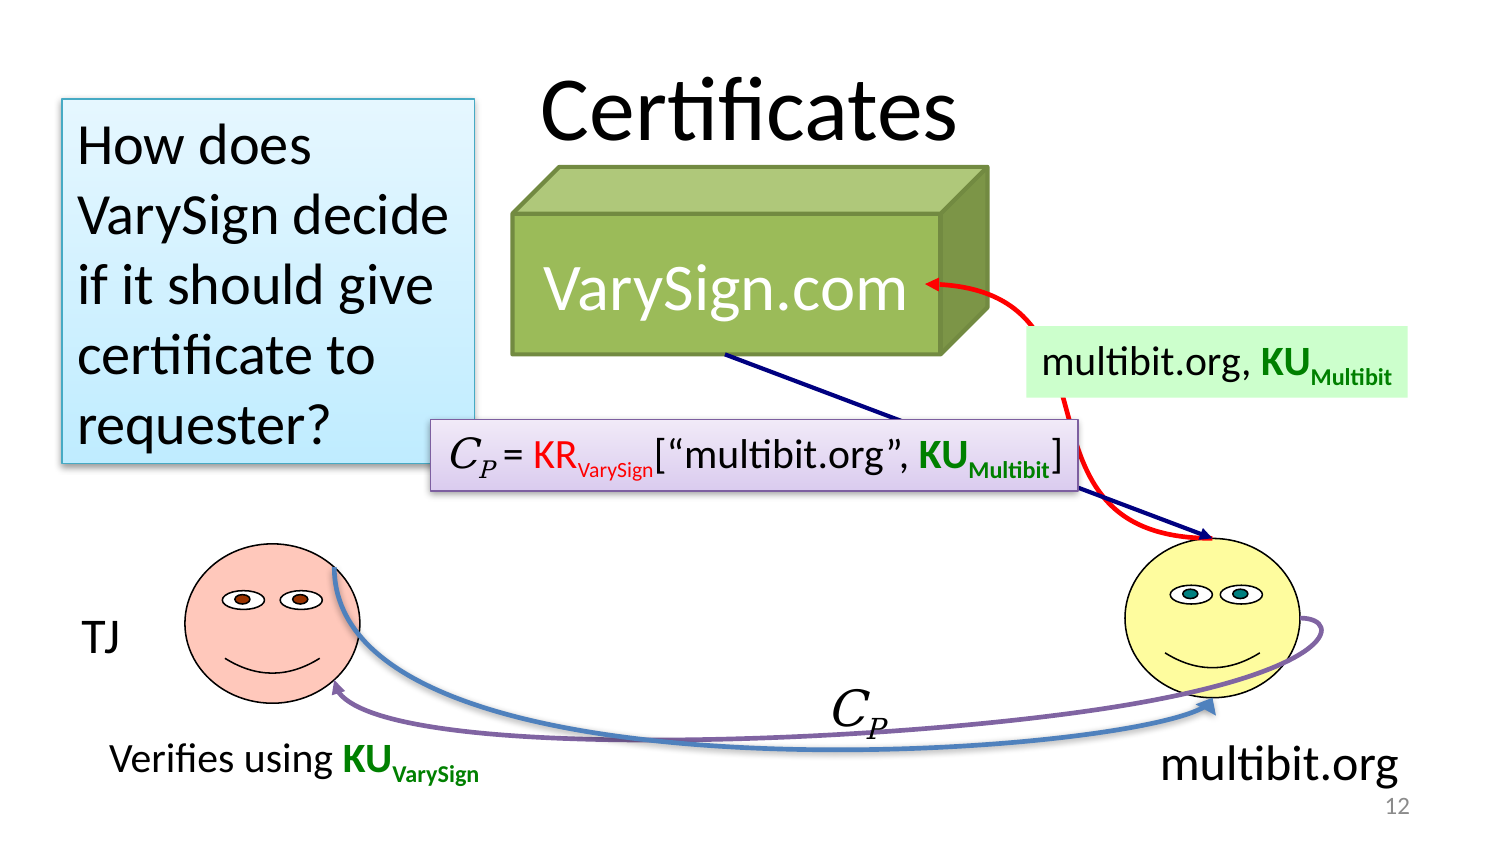

# Certificates
How does VarySign decide if it should give certificate to requester?
VarySign.com
multibit.org, KUMultibit
CP = KRVarySign[“multibit.org”, KUMultibit]

TJ
CP
Verifies using KUVarySign
multibit.org
12